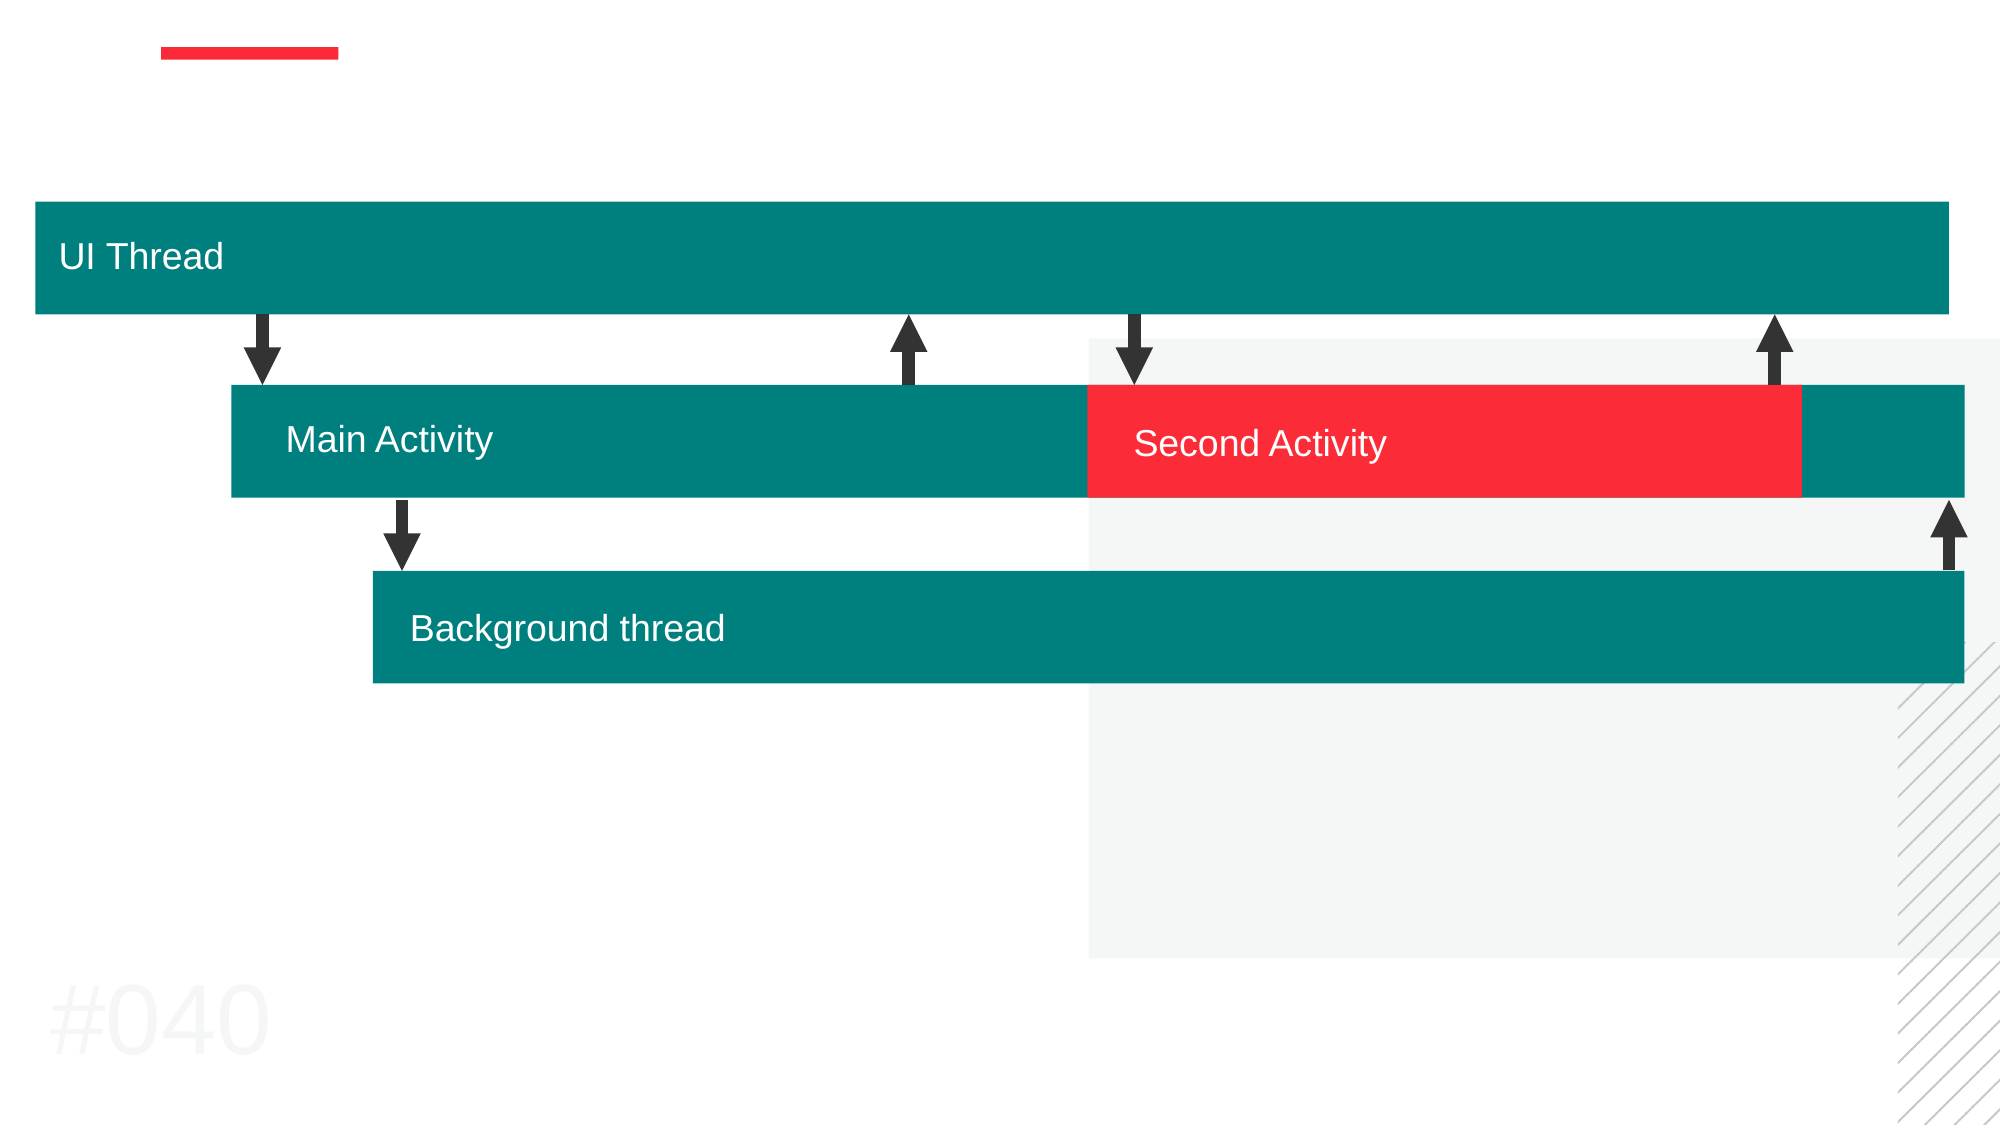

UI Thread

Main Activity

Second Activity

Background thread
#040